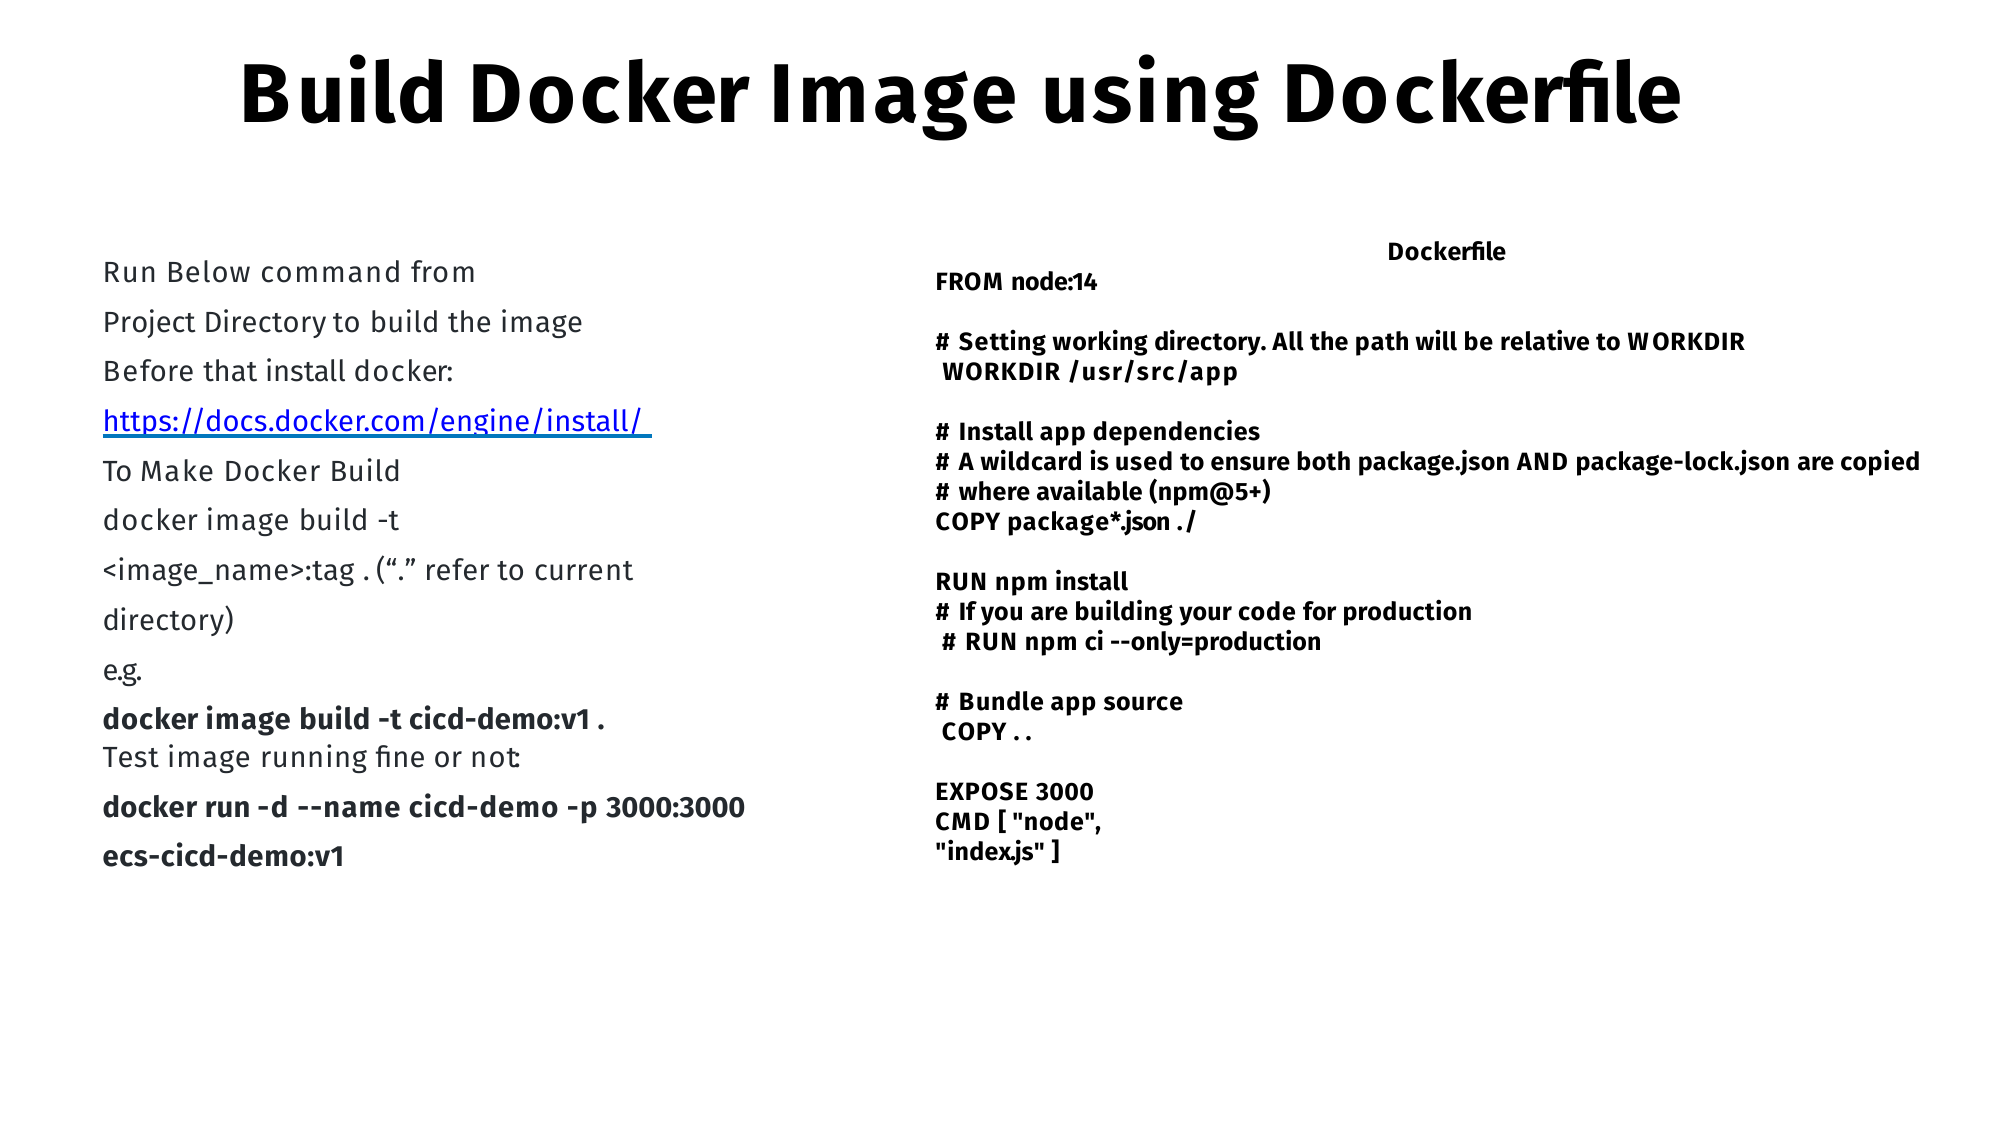

# Build Docker Image using Dockerﬁle
Dockerﬁle
Run Below command from
Project Directory to build the image  Before that install docker:  https://docs.docker.com/engine/install/  To Make Docker Build
docker image build -t <image_name>:tag .  (“.” refer to current directory)
e.g.
docker image build -t cicd-demo:v1 .
FROM node:14
# Setting working directory. All the path will be relative to WORKDIR  WORKDIR /usr/src/app
# Install app dependencies
# A wildcard is used to ensure both package.json AND package-lock.json are copied  # where available (npm@5+)
COPY package*.json ./
RUN npm install
# If you are building your code for production  # RUN npm ci --only=production
# Bundle app source  COPY . .
Test image running ﬁne or not:
docker run -d --name cicd-demo -p 3000:3000  ecs-cicd-demo:v1
EXPOSE 3000
CMD [ "node", "index.js" ]